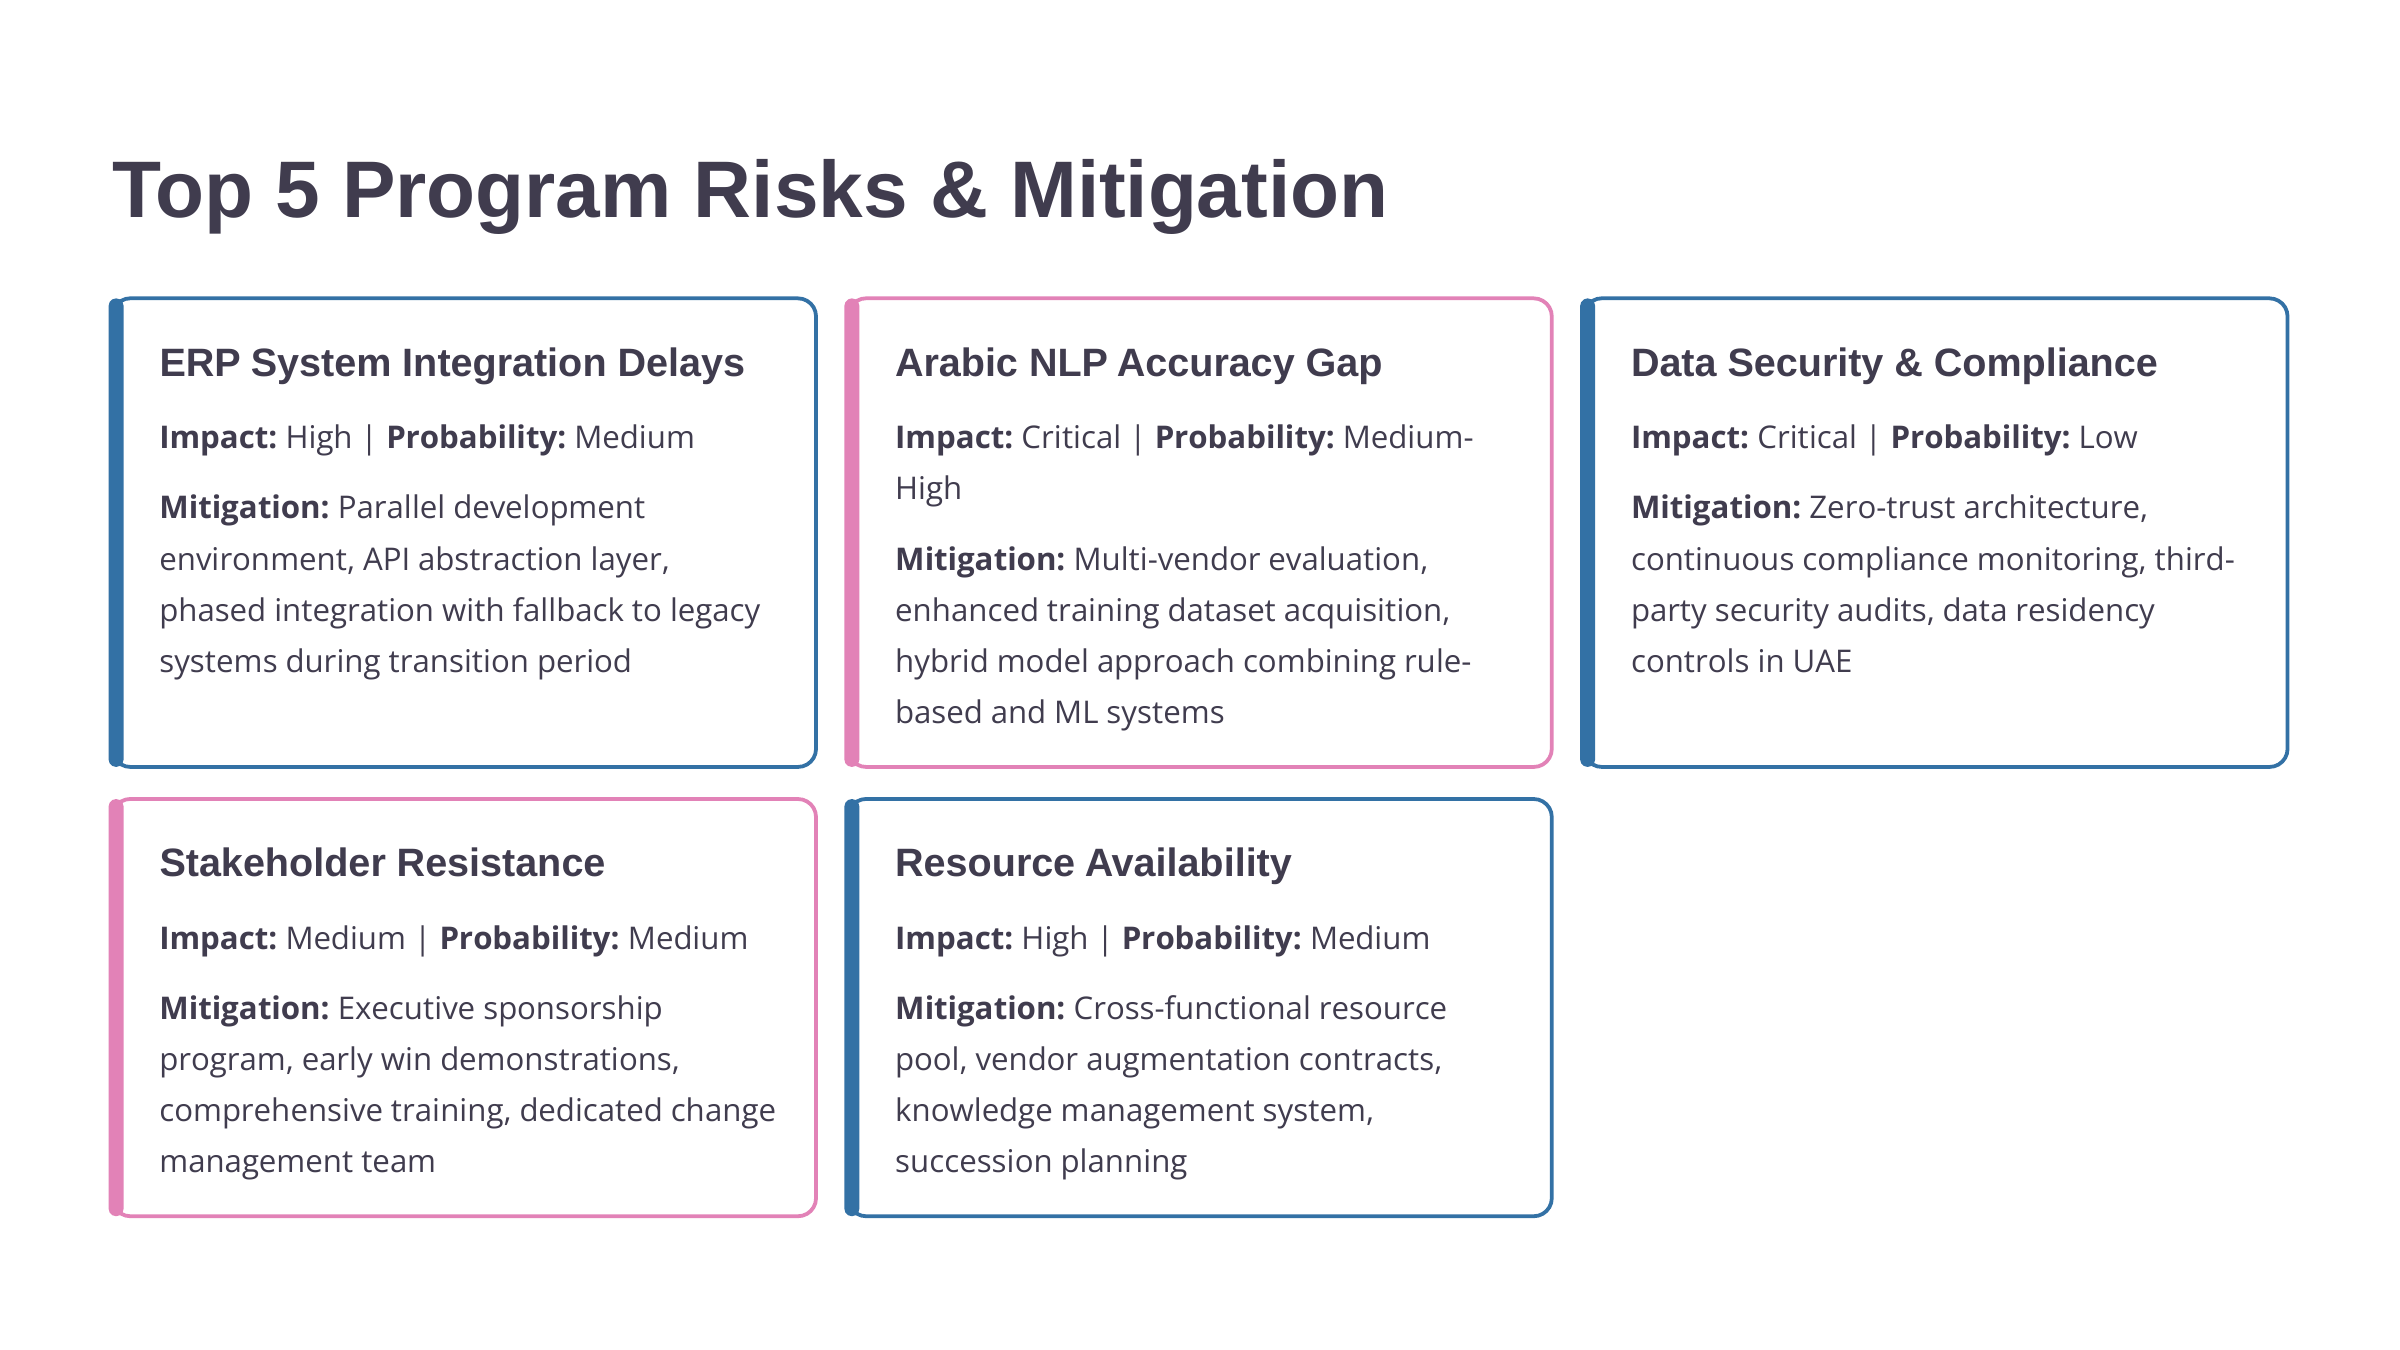

Top 5 Program Risks & Mitigation

ERP System Integration Delays
Arabic NLP Accuracy Gap
Data Security & Compliance
Impact: High | Probability: Medium
Impact: Critical | Probability: Medium-High
Impact: Critical | Probability: Low
Mitigation: Parallel development environment, API abstraction layer, phased integration with fallback to legacy systems during transition period
Mitigation: Zero-trust architecture, continuous compliance monitoring, third-party security audits, data residency controls in UAE
Mitigation: Multi-vendor evaluation, enhanced training dataset acquisition, hybrid model approach combining rule-based and ML systems

Stakeholder Resistance
Resource Availability
Impact: Medium | Probability: Medium
Impact: High | Probability: Medium
Mitigation: Executive sponsorship program, early win demonstrations, comprehensive training, dedicated change management team
Mitigation: Cross-functional resource pool, vendor augmentation contracts, knowledge management system, succession planning